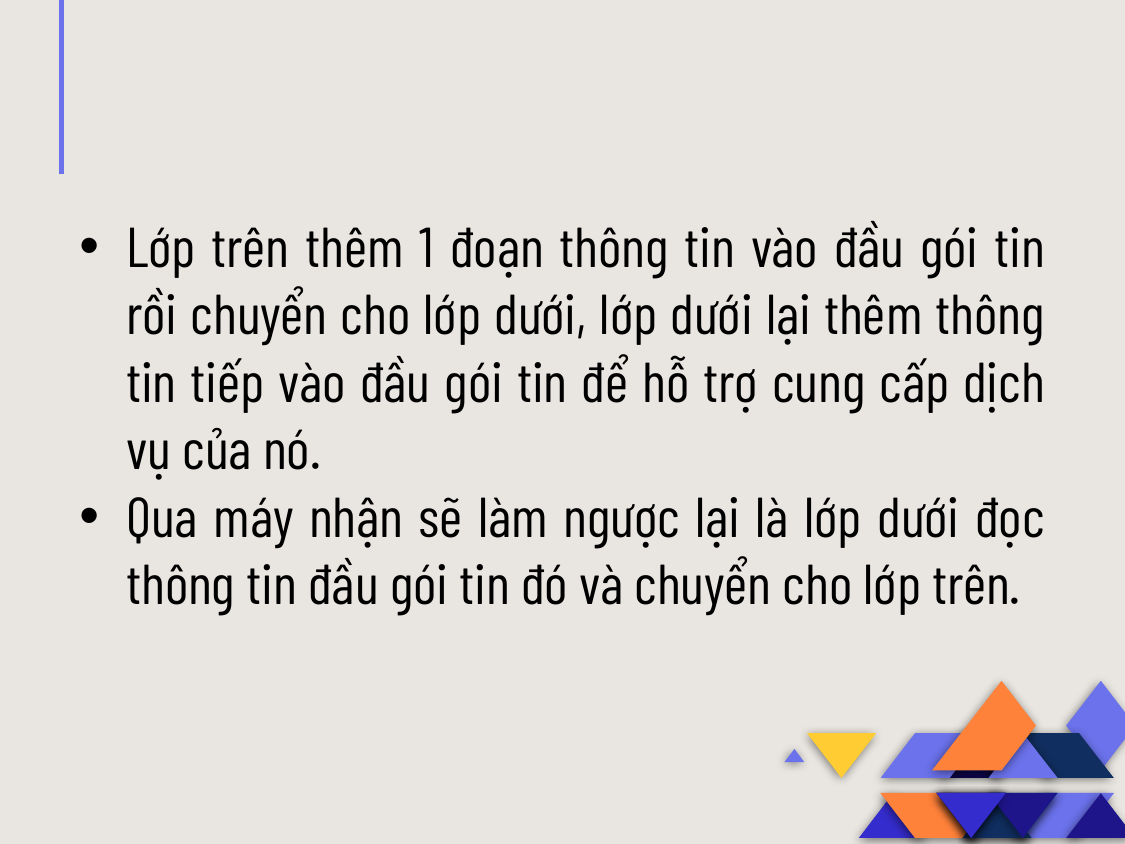

Lớp trên thêm 1 đoạn thông tin vào đầu gói tin rồi chuyển cho lớp dưới, lớp dưới lại thêm thông tin tiếp vào đầu gói tin để hỗ trợ cung cấp dịch vụ của nó.
Qua máy nhận sẽ làm ngược lại là lớp dưới đọc thông tin đầu gói tin đó và chuyển cho lớp trên.